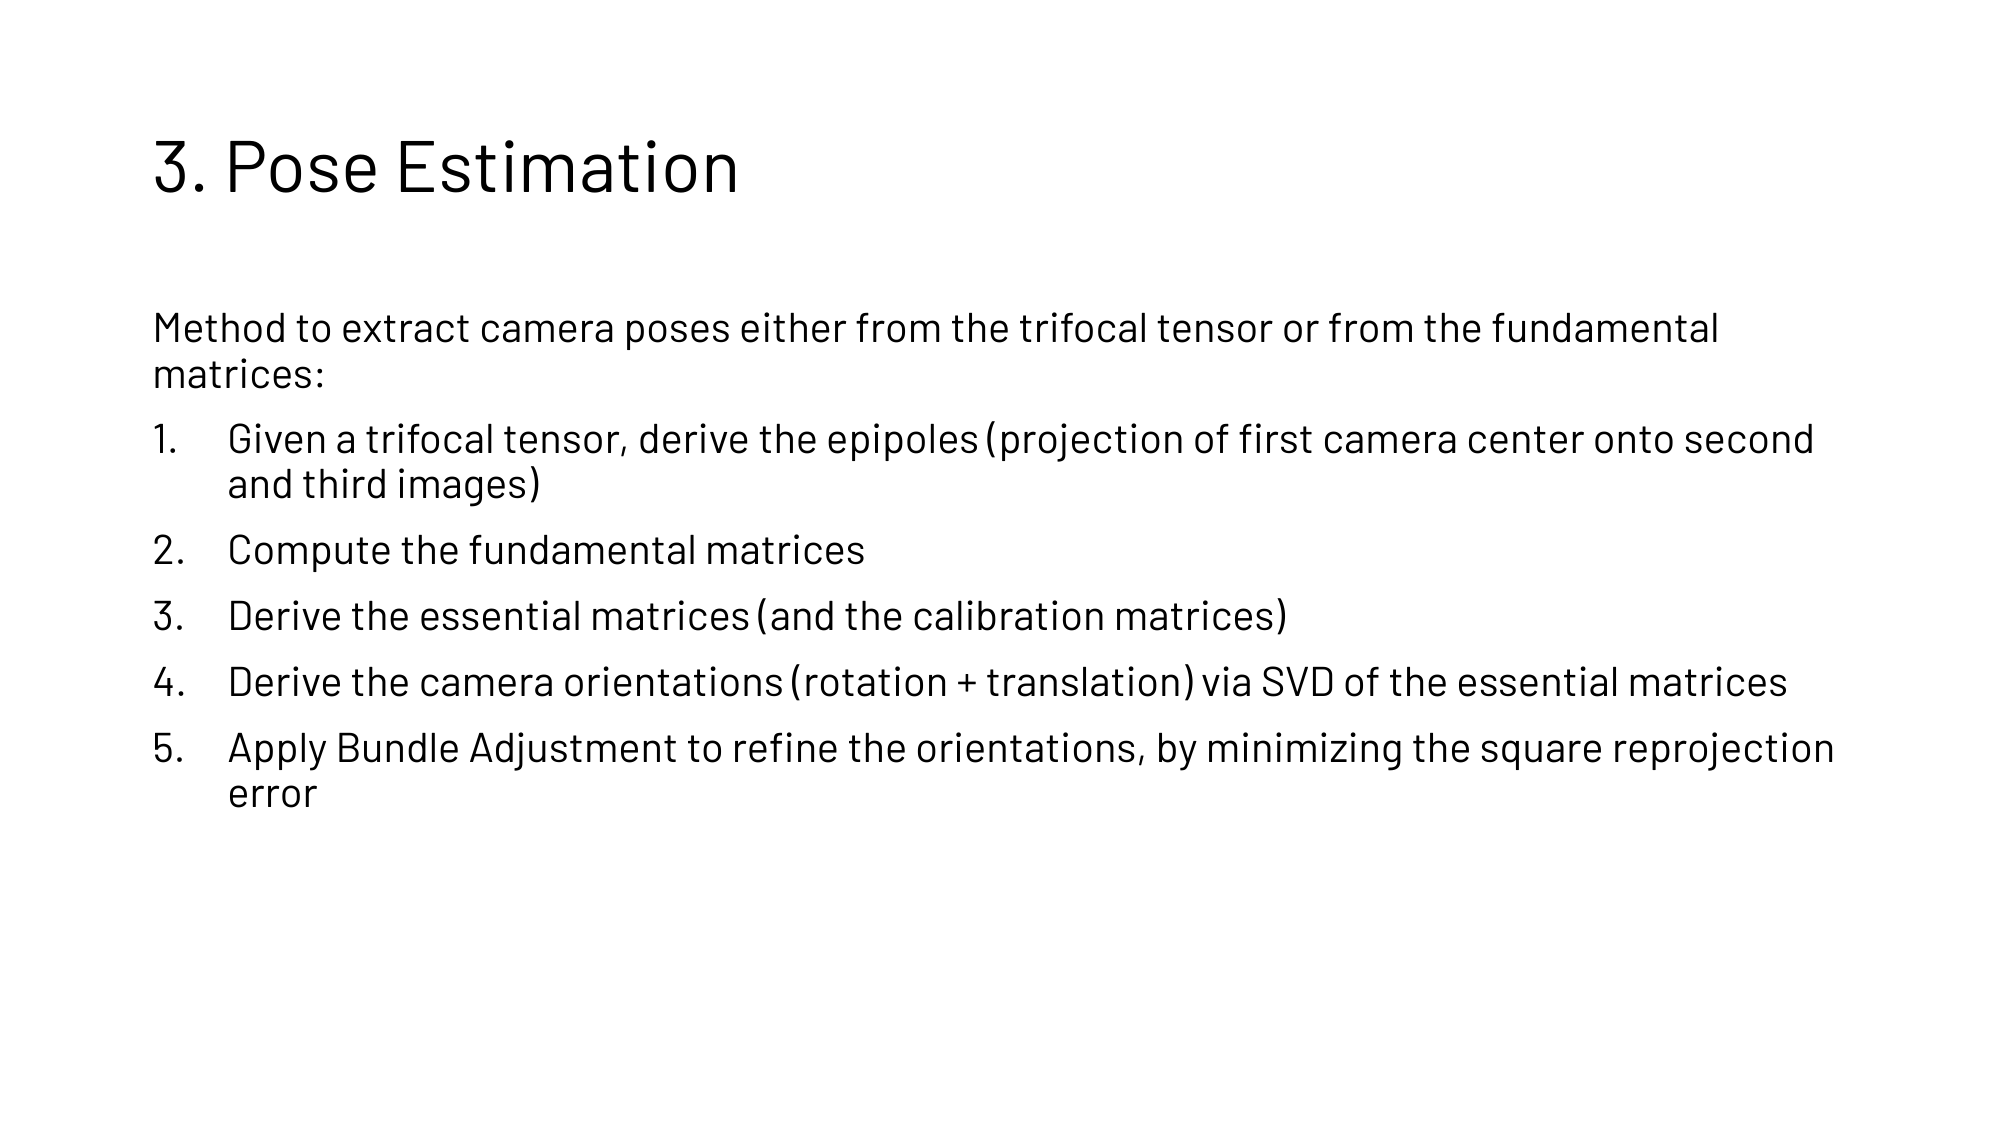

# 3. Pose Estimation
Method to extract camera poses either from the trifocal tensor or from the fundamental matrices:
Given a trifocal tensor, derive the epipoles (projection of first camera center onto second and third images)
Compute the fundamental matrices
Derive the essential matrices (and the calibration matrices)
Derive the camera orientations (rotation + translation) via SVD of the essential matrices
Apply Bundle Adjustment to refine the orientations, by minimizing the square reprojection error